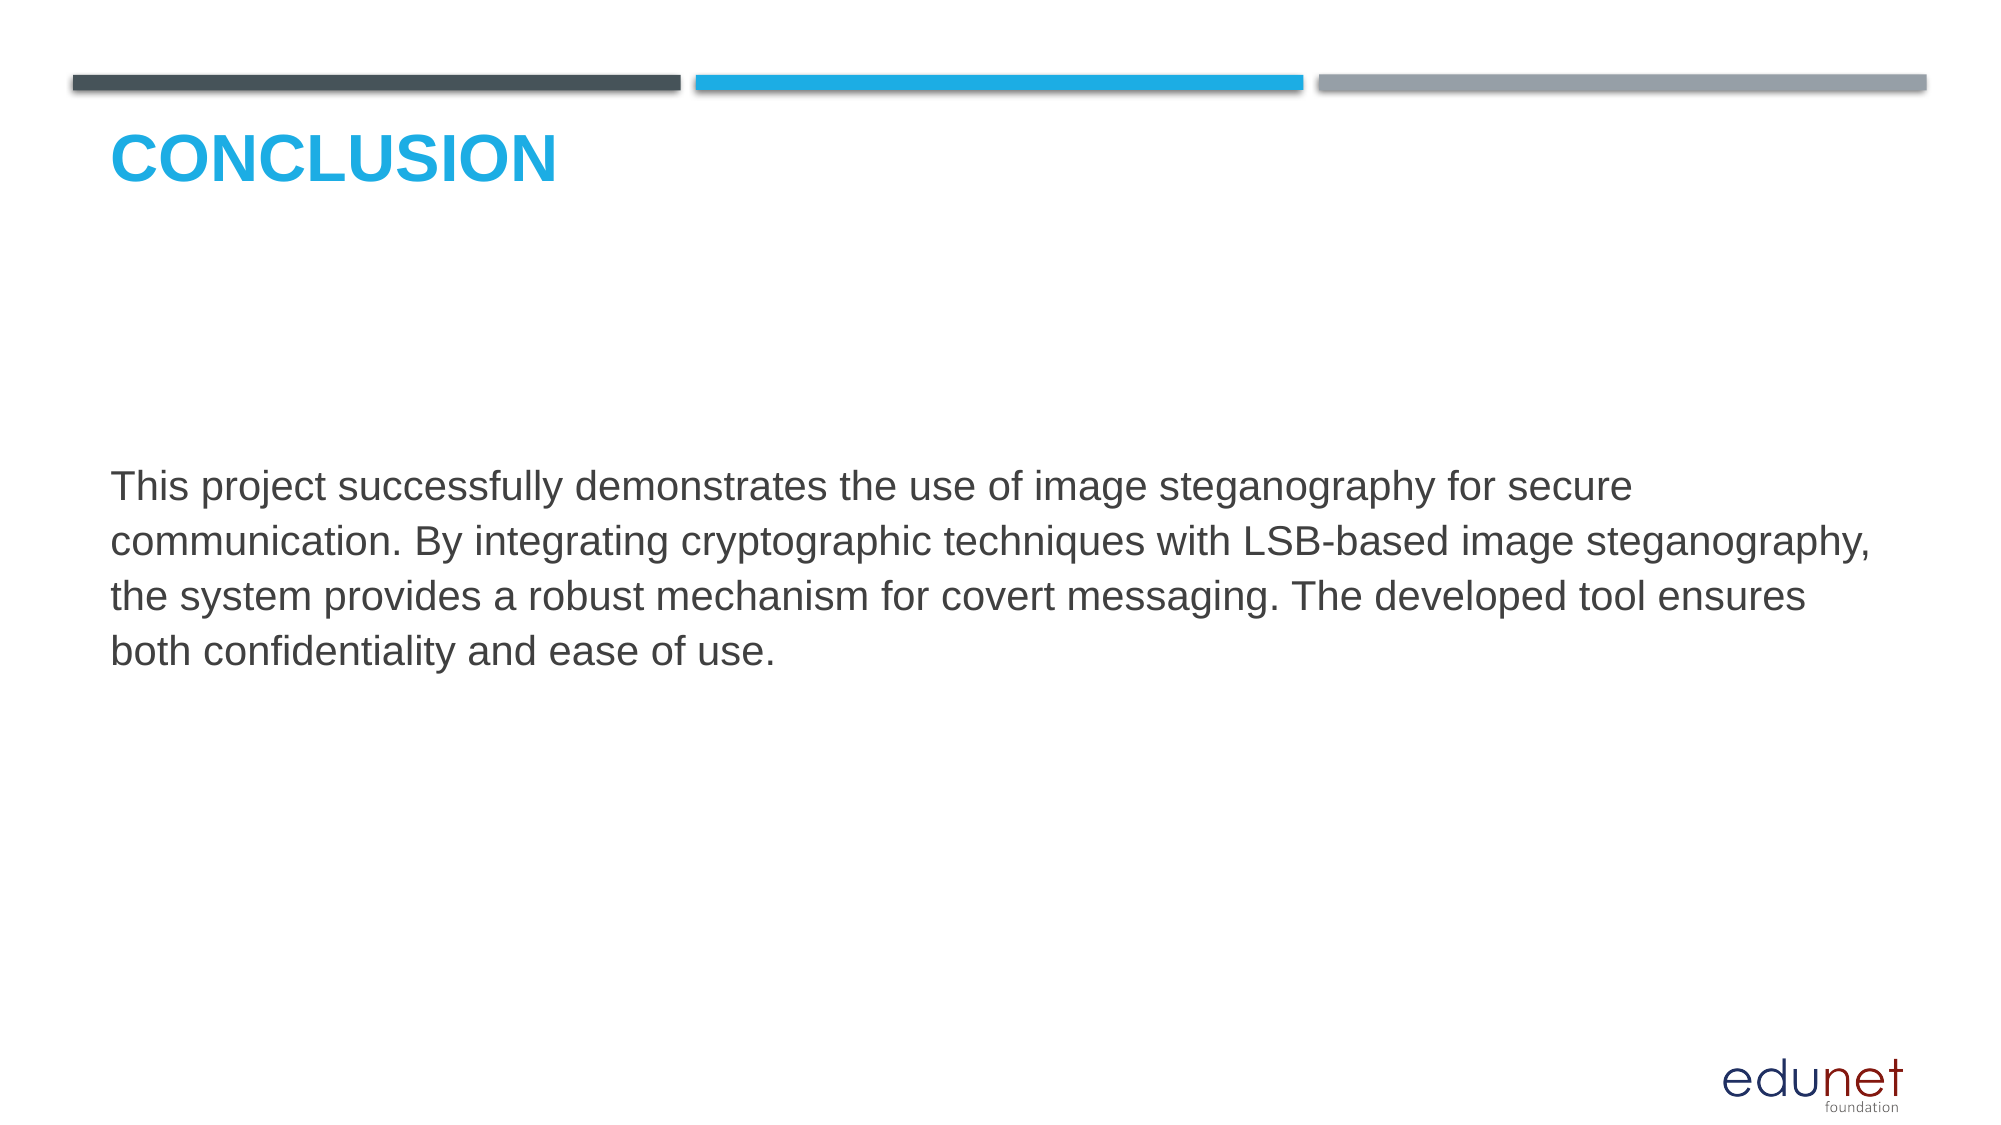

# Conclusion
This project successfully demonstrates the use of image steganography for secure communication. By integrating cryptographic techniques with LSB-based image steganography, the system provides a robust mechanism for covert messaging. The developed tool ensures both confidentiality and ease of use.